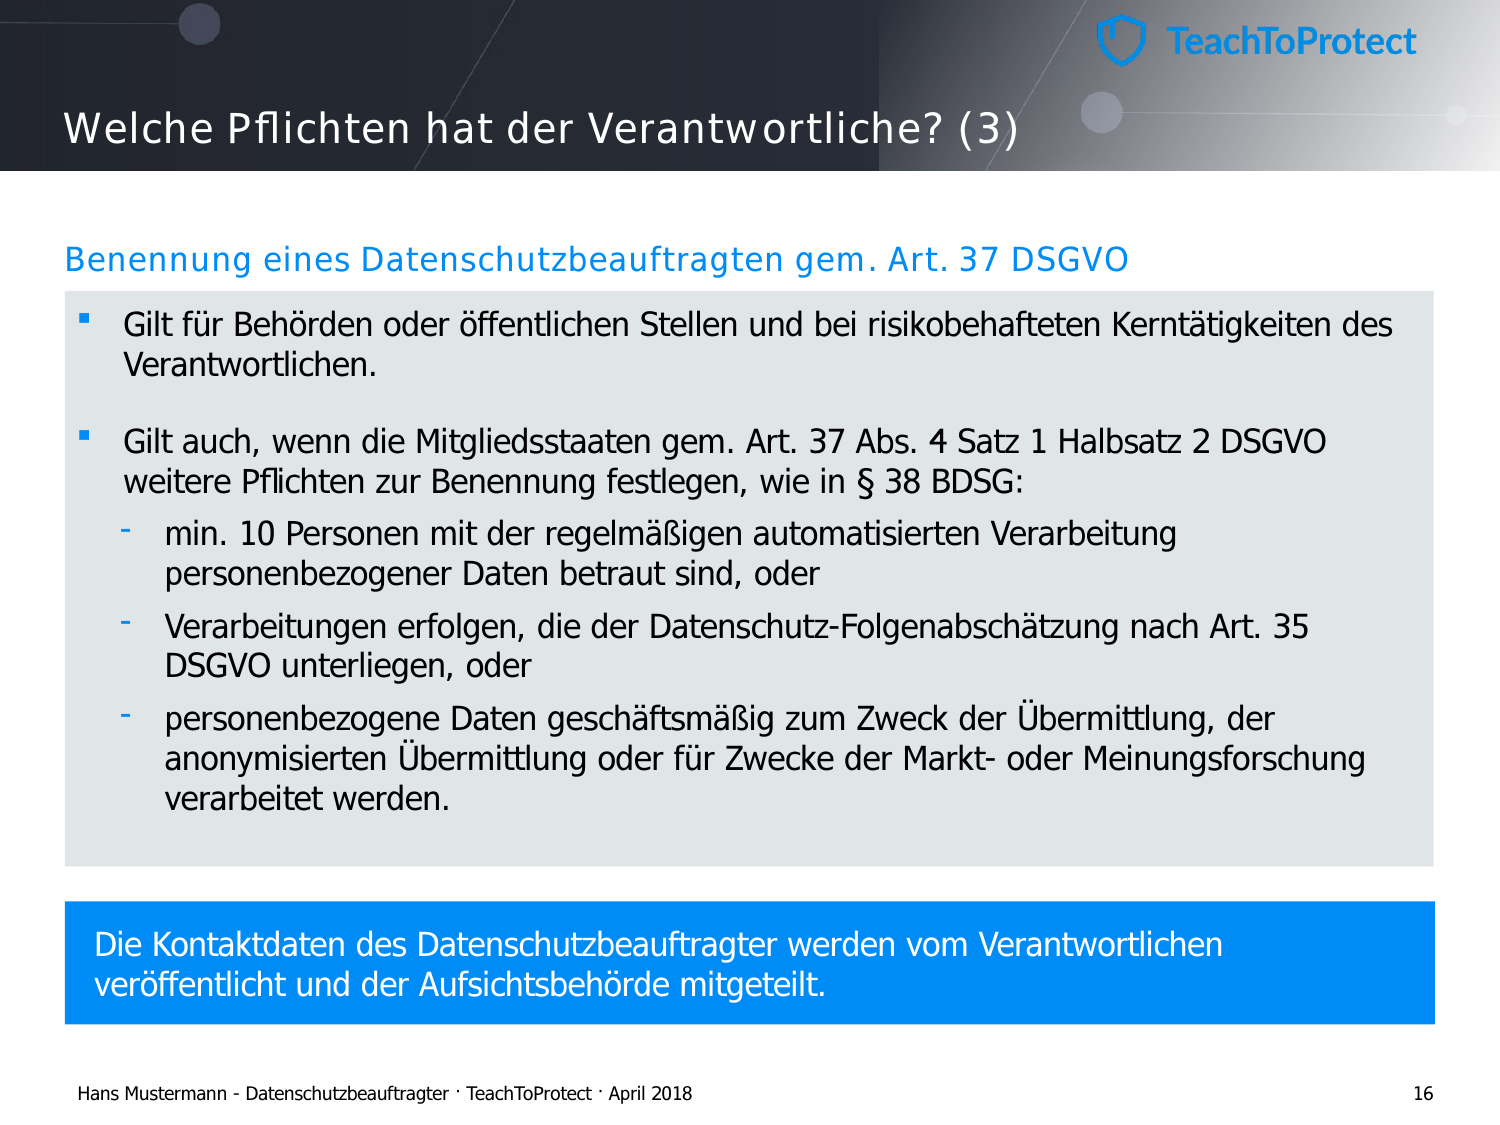

# Welche Pflichten hat der Verantwortliche? (3)
Benennung eines Datenschutzbeauftragten gem. Art. 37 DSGVO
Gilt für Behörden oder öffentlichen Stellen und bei risikobehafteten Kerntätigkeiten des Verantwortlichen.
Gilt auch, wenn die Mitgliedsstaaten gem. Art. 37 Abs. 4 Satz 1 Halbsatz 2 DSGVO weitere Pflichten zur Benennung festlegen, wie in § 38 BDSG:
min. 10 Personen mit der regelmäßigen automatisierten Verarbeitung personenbezogener Daten betraut sind, oder
Verarbeitungen erfolgen, die der Datenschutz-Folgenabschätzung nach Art. 35 DSGVO unterliegen, oder
personenbezogene Daten geschäftsmäßig zum Zweck der Übermittlung, der anonymisierten Übermittlung oder für Zwecke der Markt- oder Meinungsforschung verarbeitet werden.
Die Kontaktdaten des Datenschutzbeauftragter werden vom Verantwortlichen veröffentlicht und der Aufsichtsbehörde mitgeteilt.